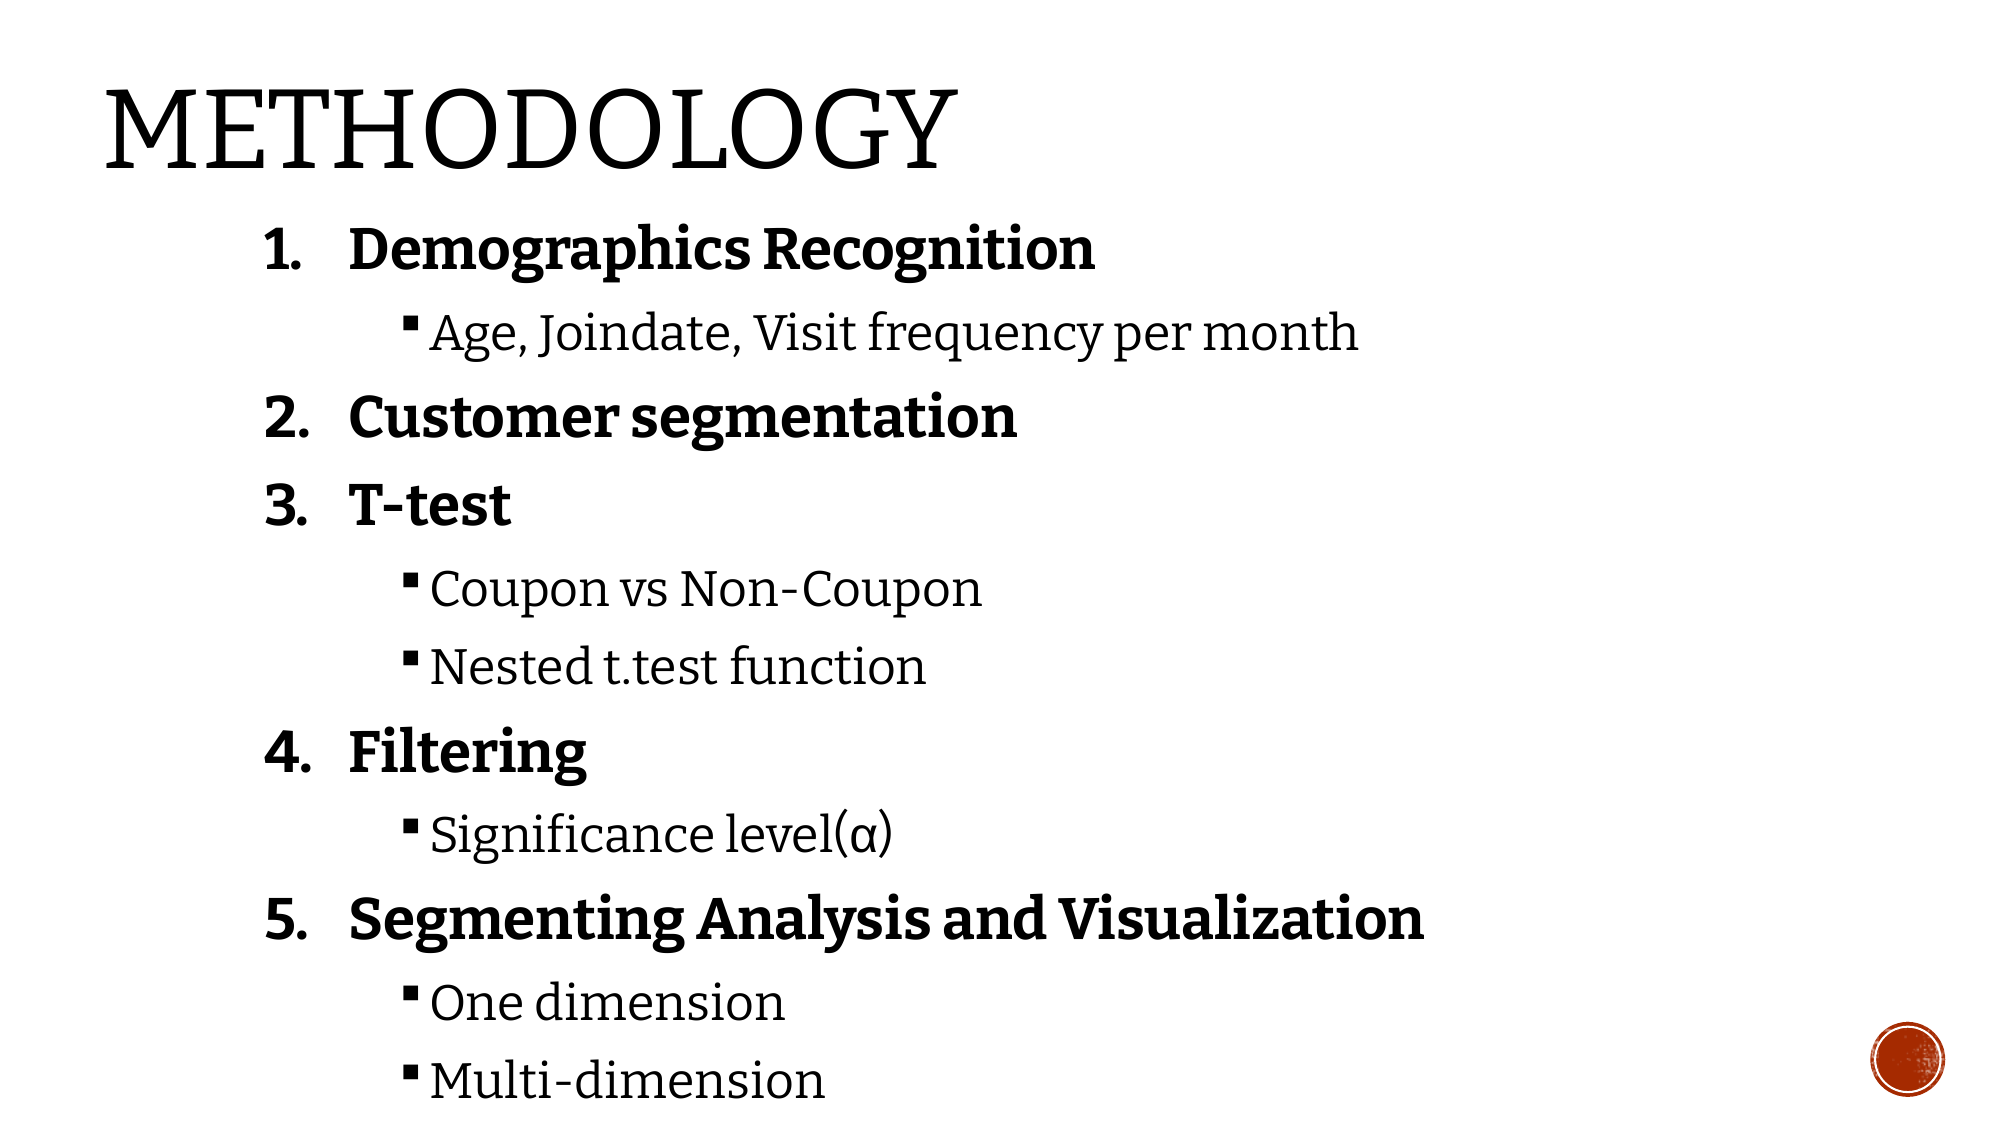

# Methodology
Demographics Recognition
Age, Joindate, Visit frequency per month
Customer segmentation
T-test
Coupon vs Non-Coupon
Nested t.test function
Filtering
Significance level(α)
Segmenting Analysis and Visualization
One dimension
Multi-dimension